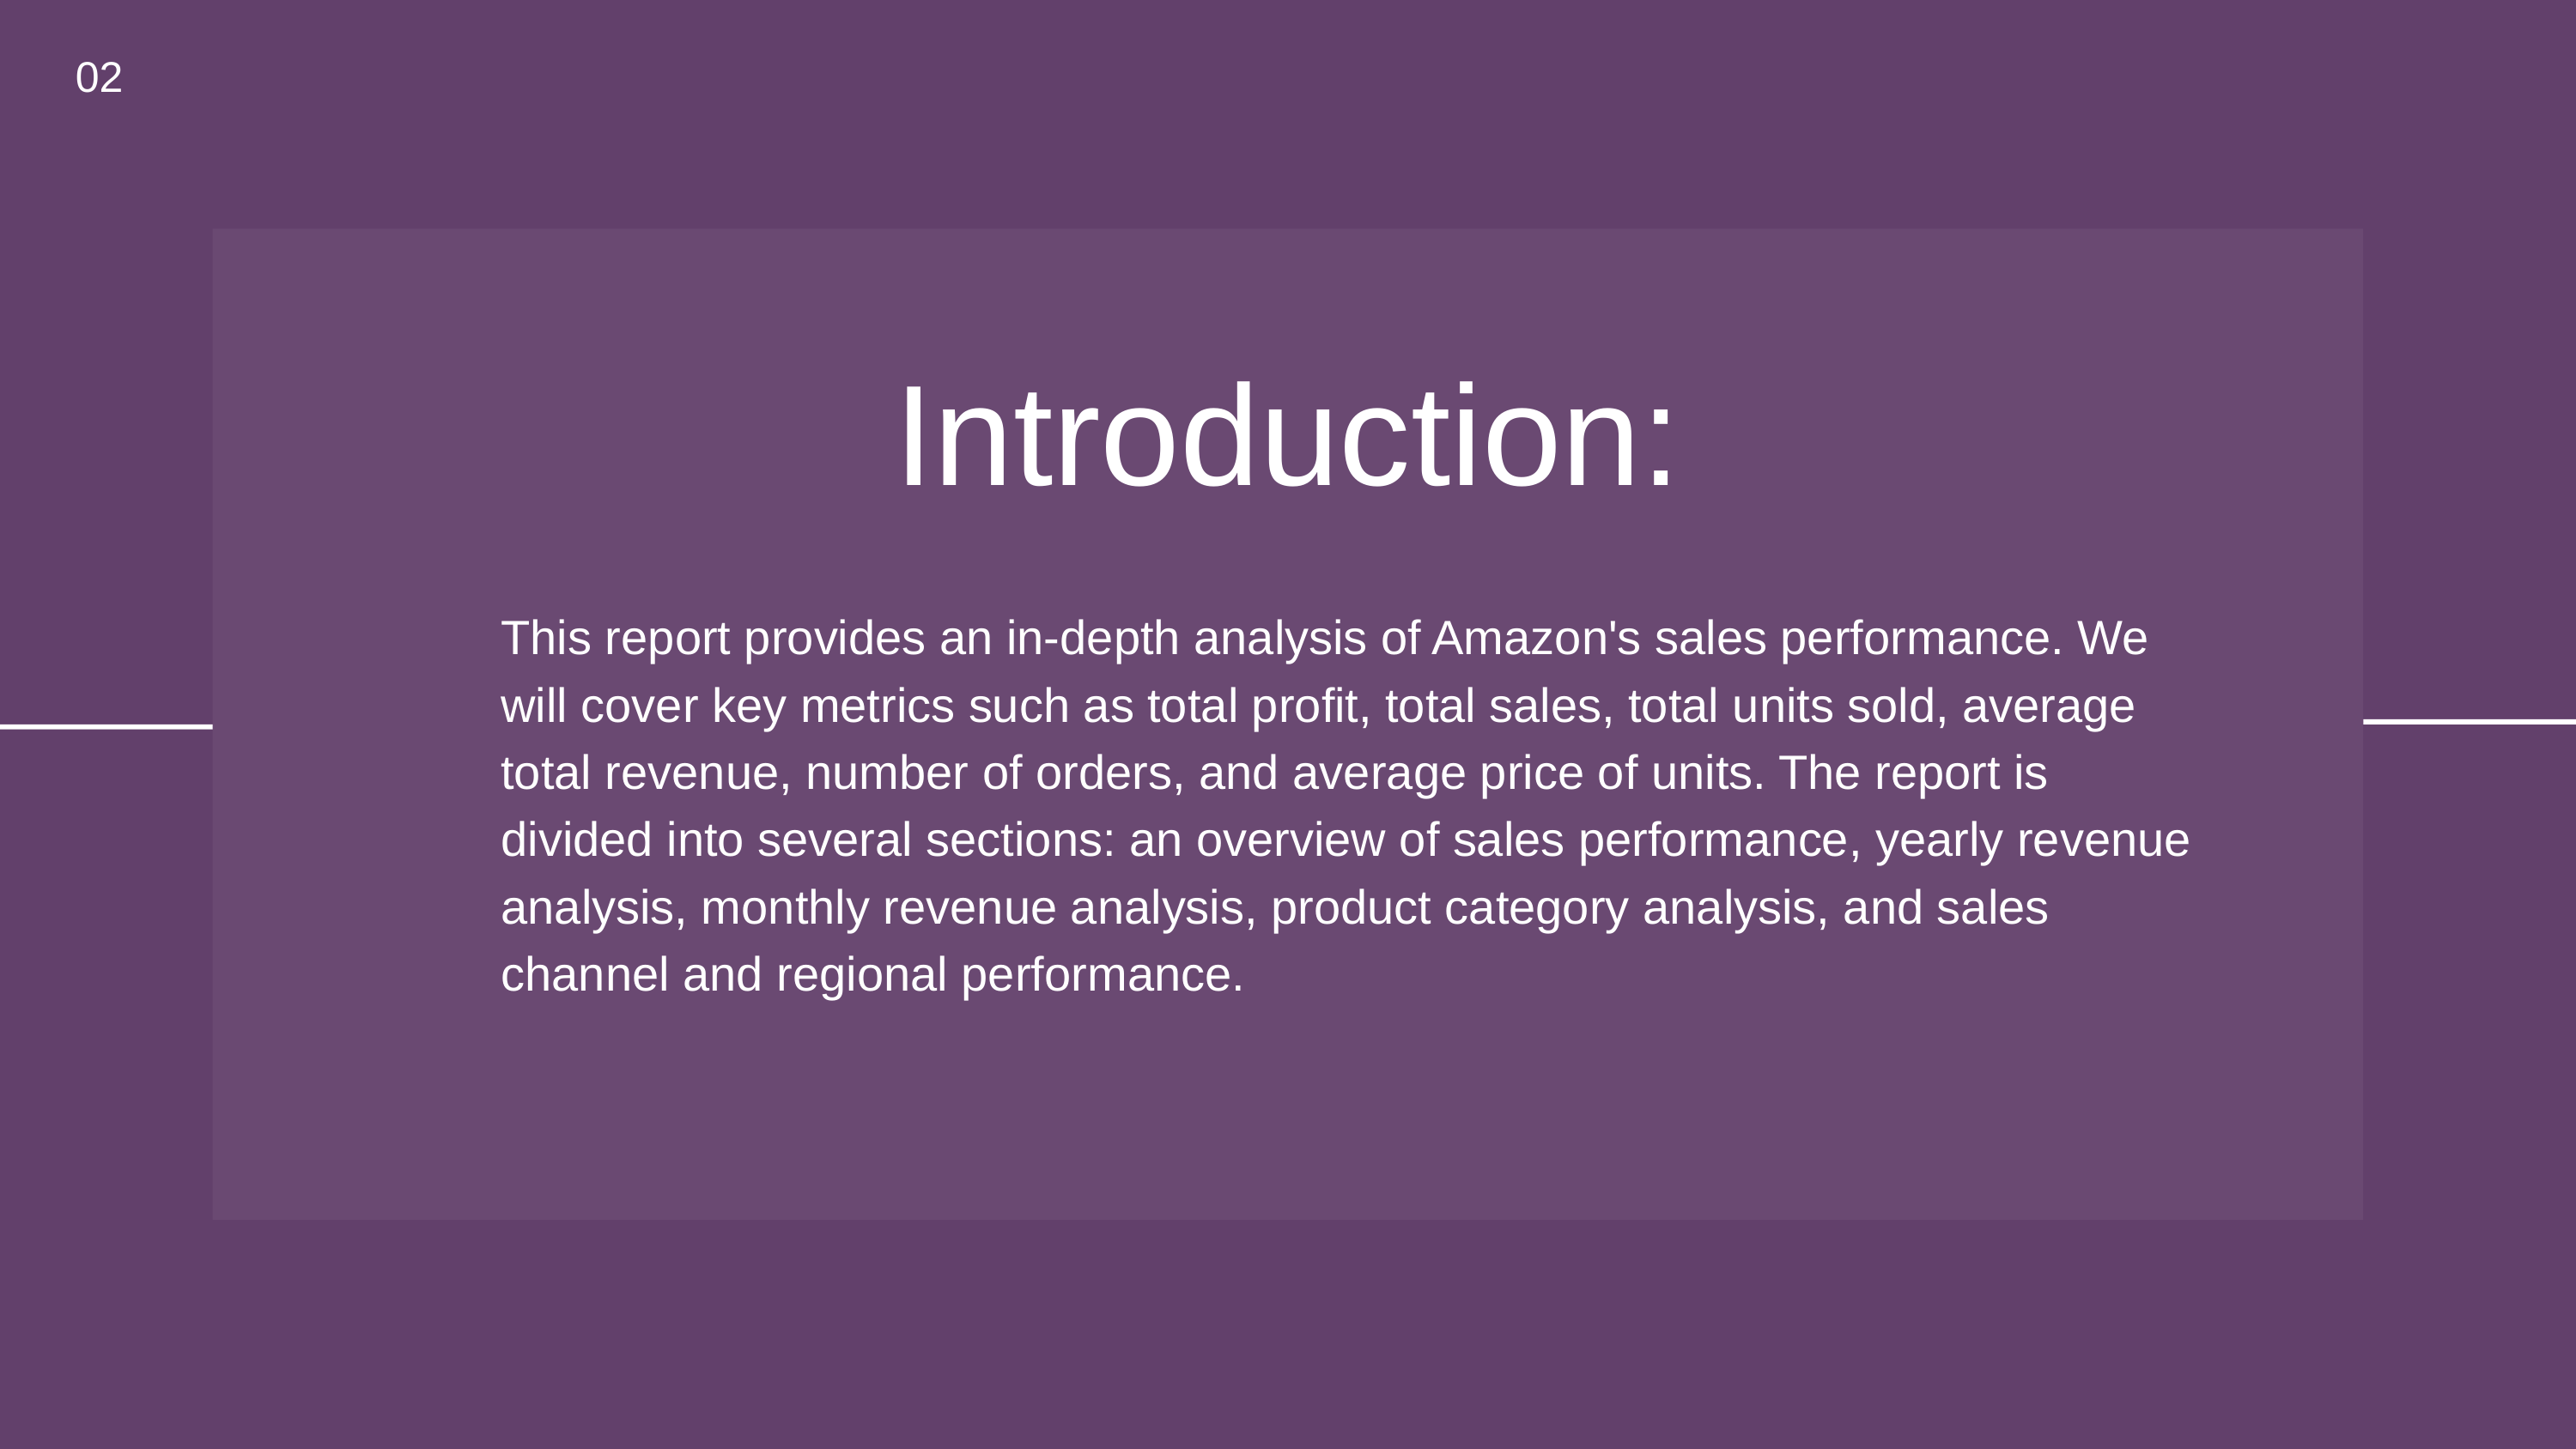

02

Introduction:

This report provides an in-depth analysis of Amazon's sales performance. We will cover key metrics such as total profit, total sales, total units sold, average total revenue, number of orders, and average price of units. The report is divided into several sections: an overview of sales performance, yearly revenue analysis, monthly revenue analysis, product category analysis, and sales channel and regional performance.